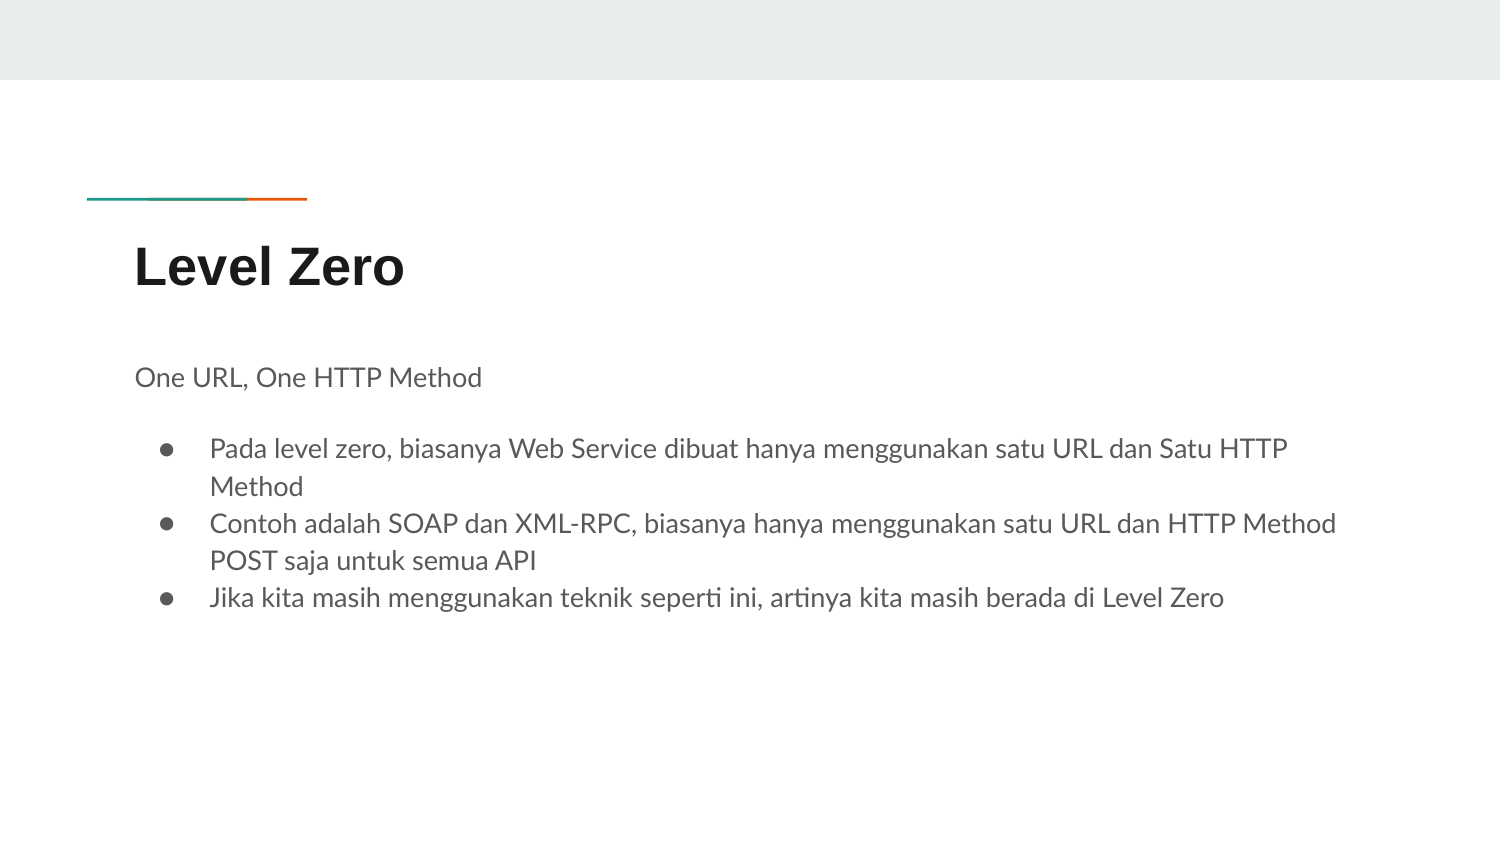

# Level Zero
One URL, One HTTP Method
Pada level zero, biasanya Web Service dibuat hanya menggunakan satu URL dan Satu HTTP Method
Contoh adalah SOAP dan XML-RPC, biasanya hanya menggunakan satu URL dan HTTP Method POST saja untuk semua API
Jika kita masih menggunakan teknik seperti ini, artinya kita masih berada di Level Zero